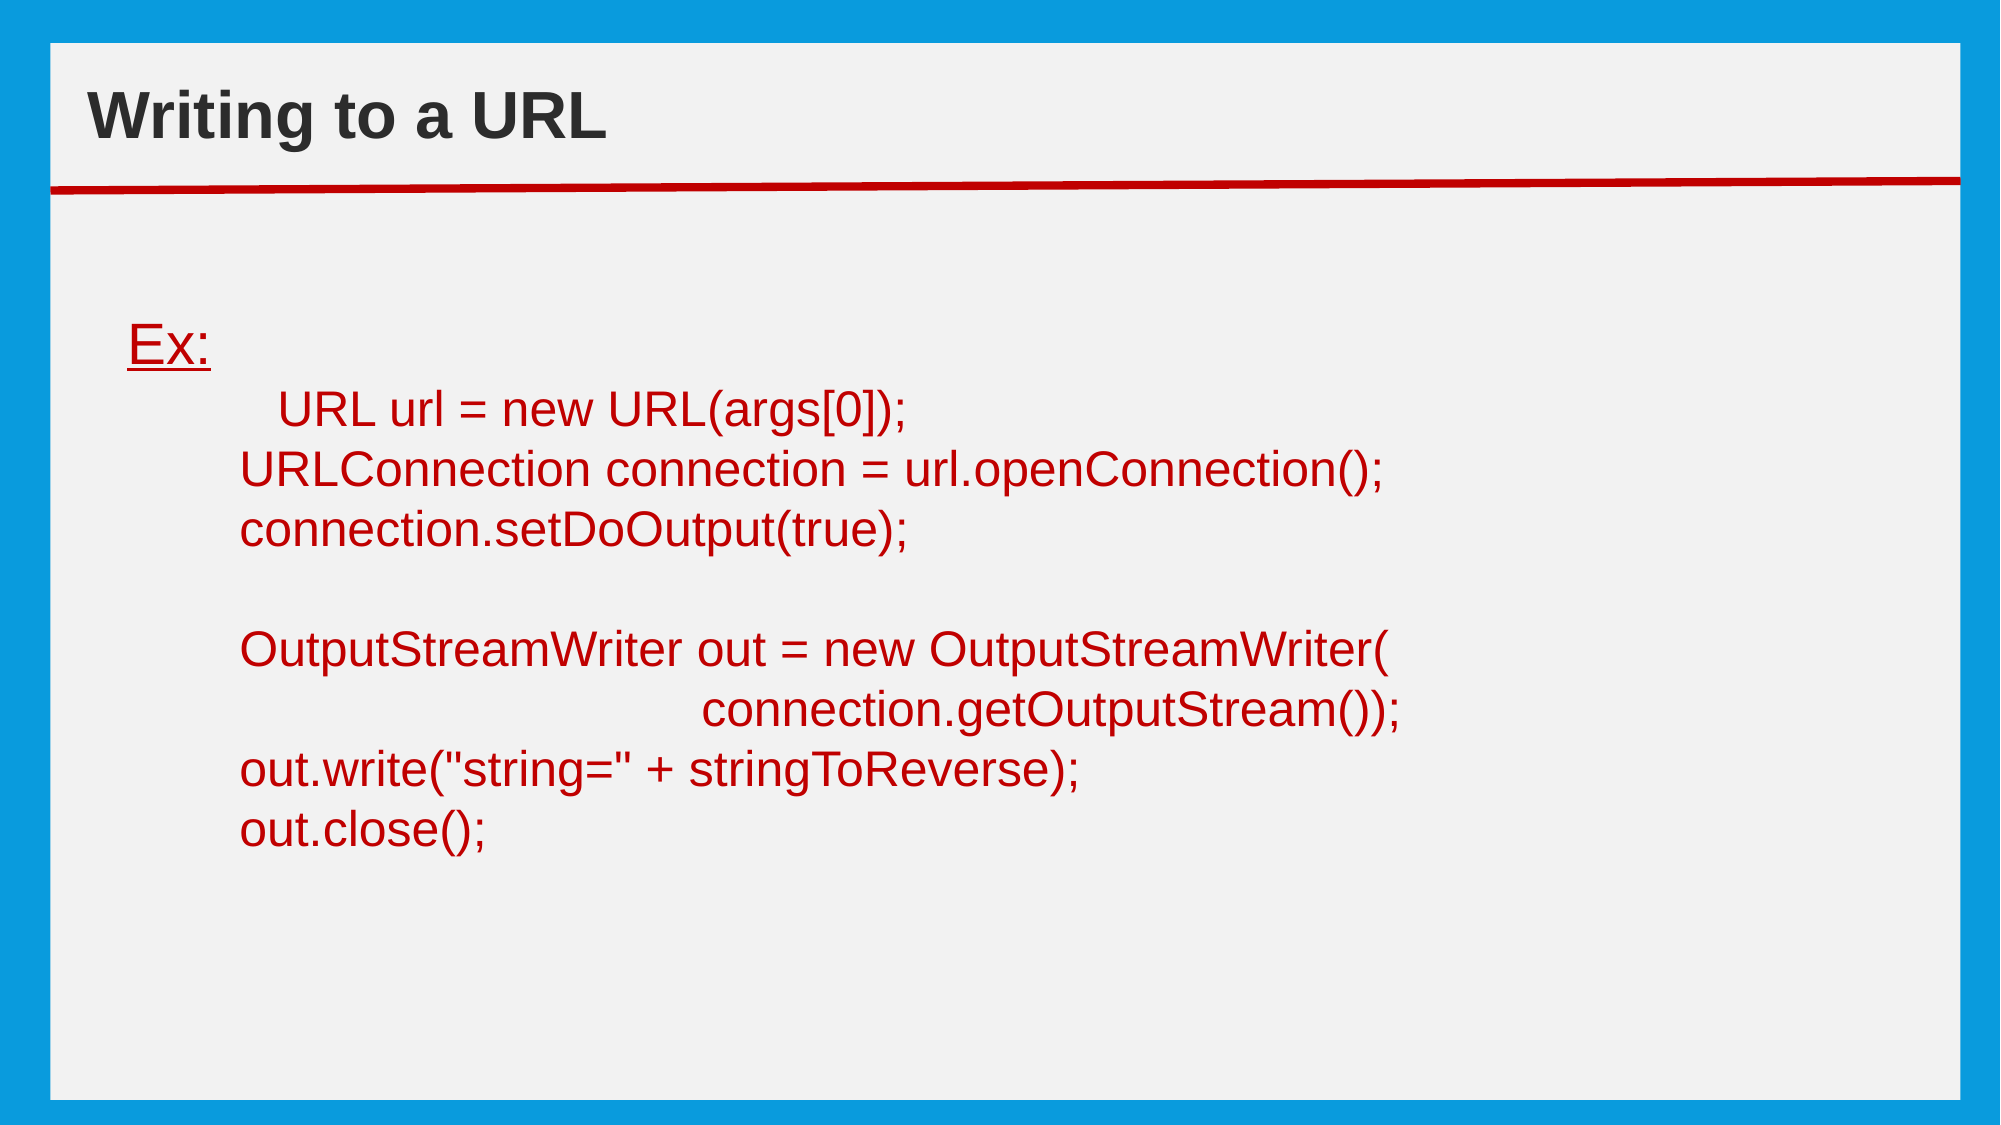

# exceptions
Writing to a URL

Ex:
	URL url = new URL(args[0]);
        URLConnection connection = url.openConnection();
        connection.setDoOutput(true);

        OutputStreamWriter out = new OutputStreamWriter(
                                         connection.getOutputStream());
        out.write("string=" + stringToReverse);
        out.close();